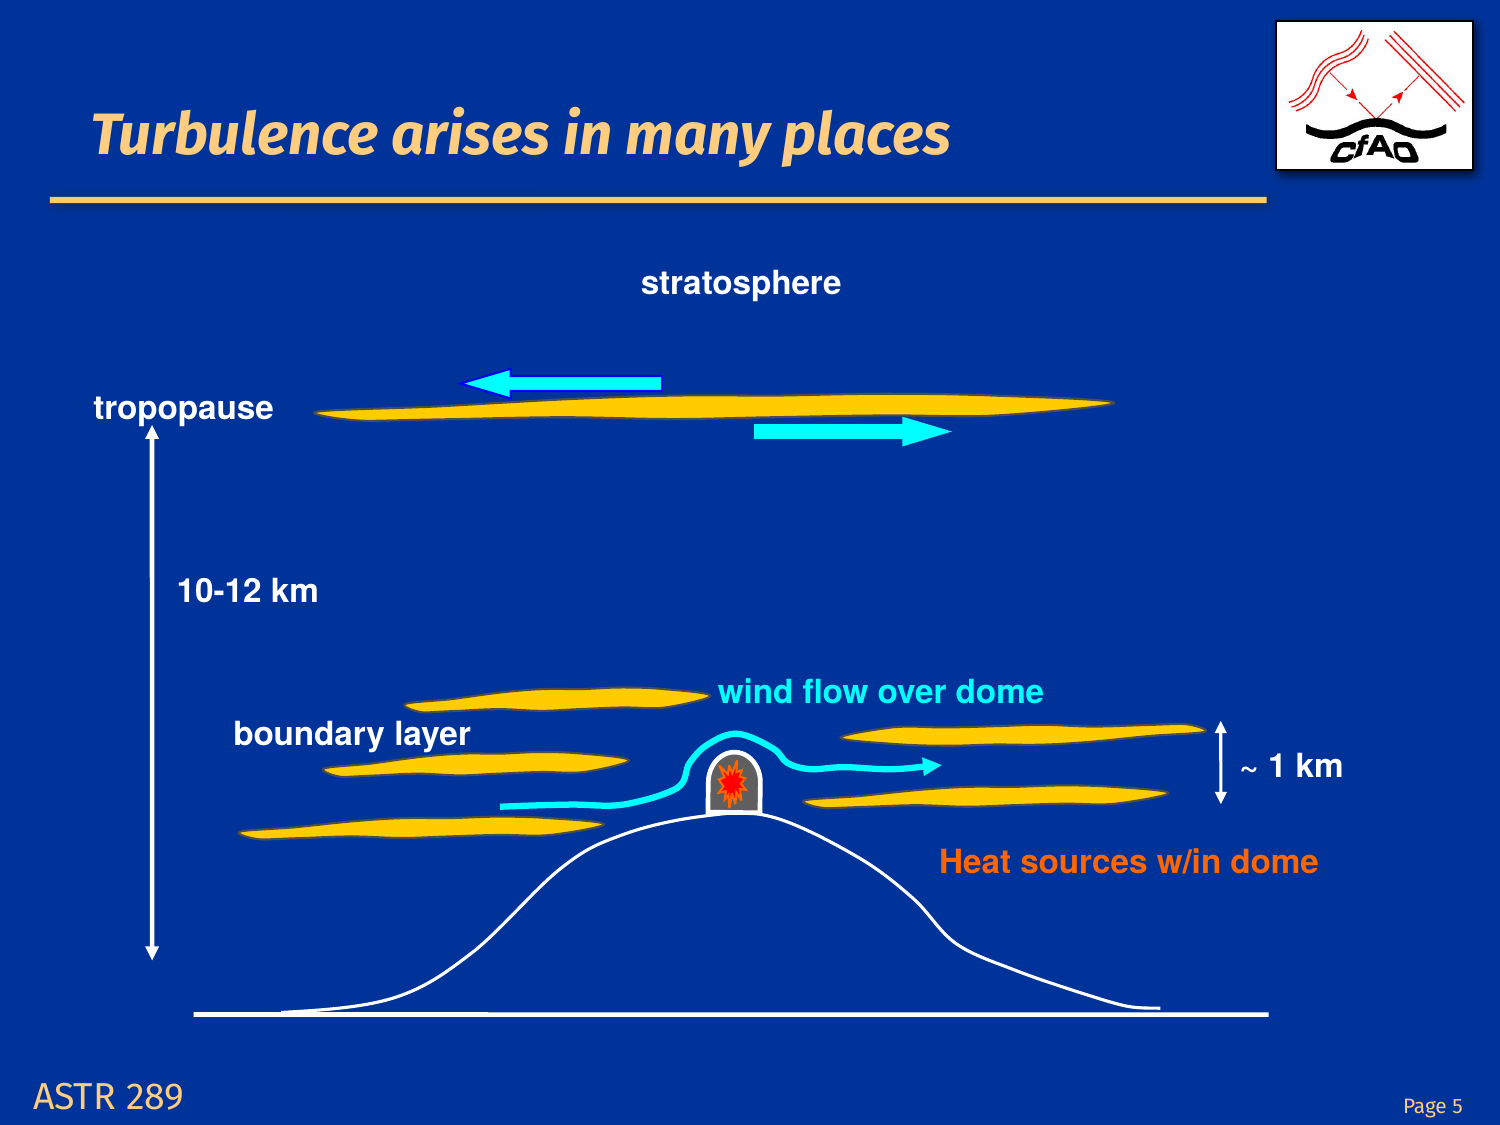

# Turbulence arises in many places
stratosphere

tropopause

10-12 km
wind flow over dome

boundary layer

~ 1 km

Heat sources w/in dome